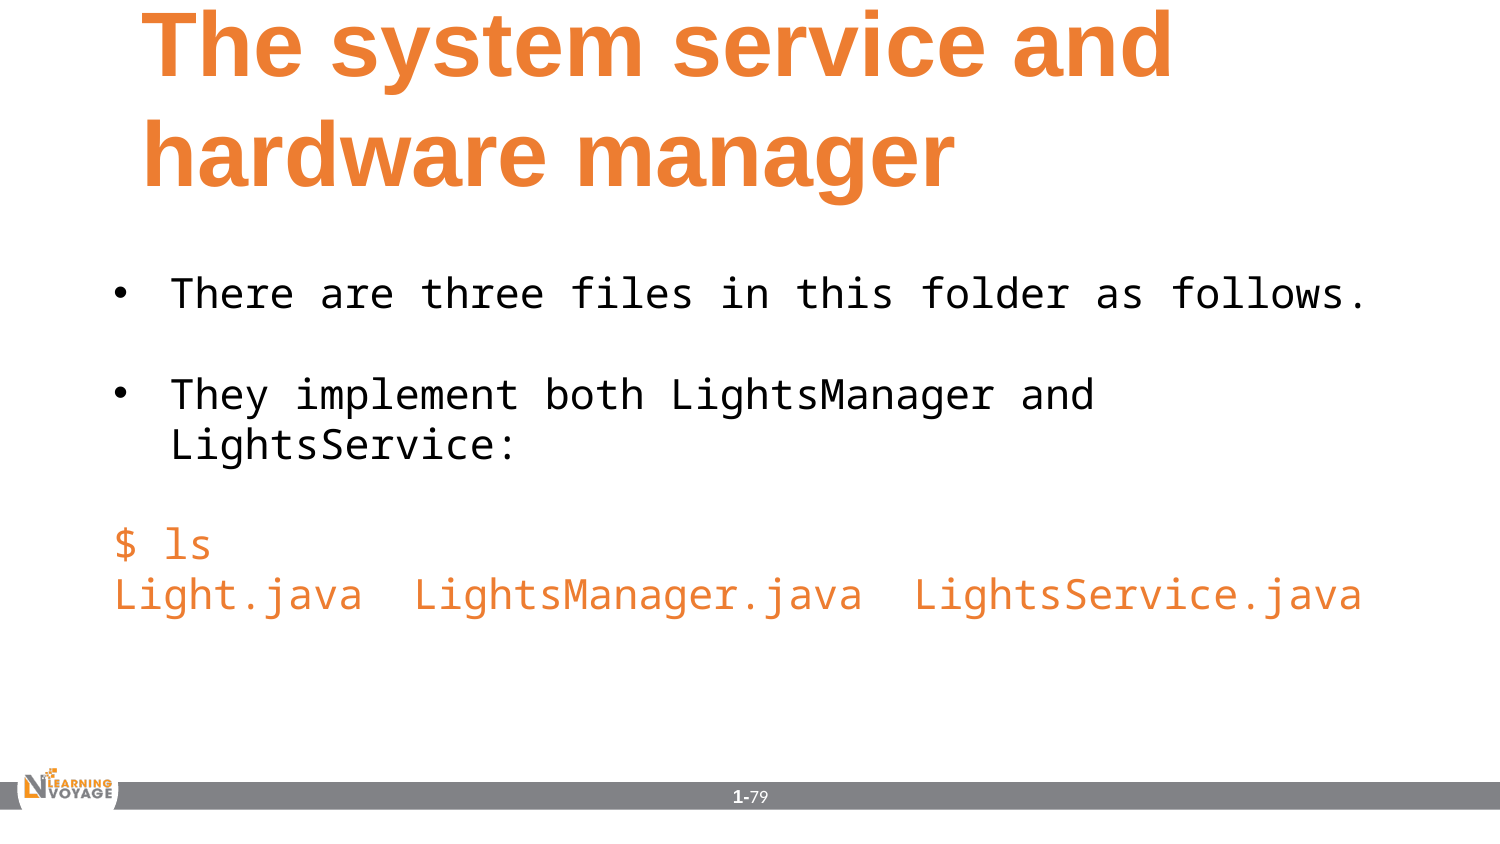

The system service and hardware manager
There are three files in this folder as follows.

They implement both LightsManager and LightsService:

$ ls
Light.java  LightsManager.java  LightsService.java
1-79